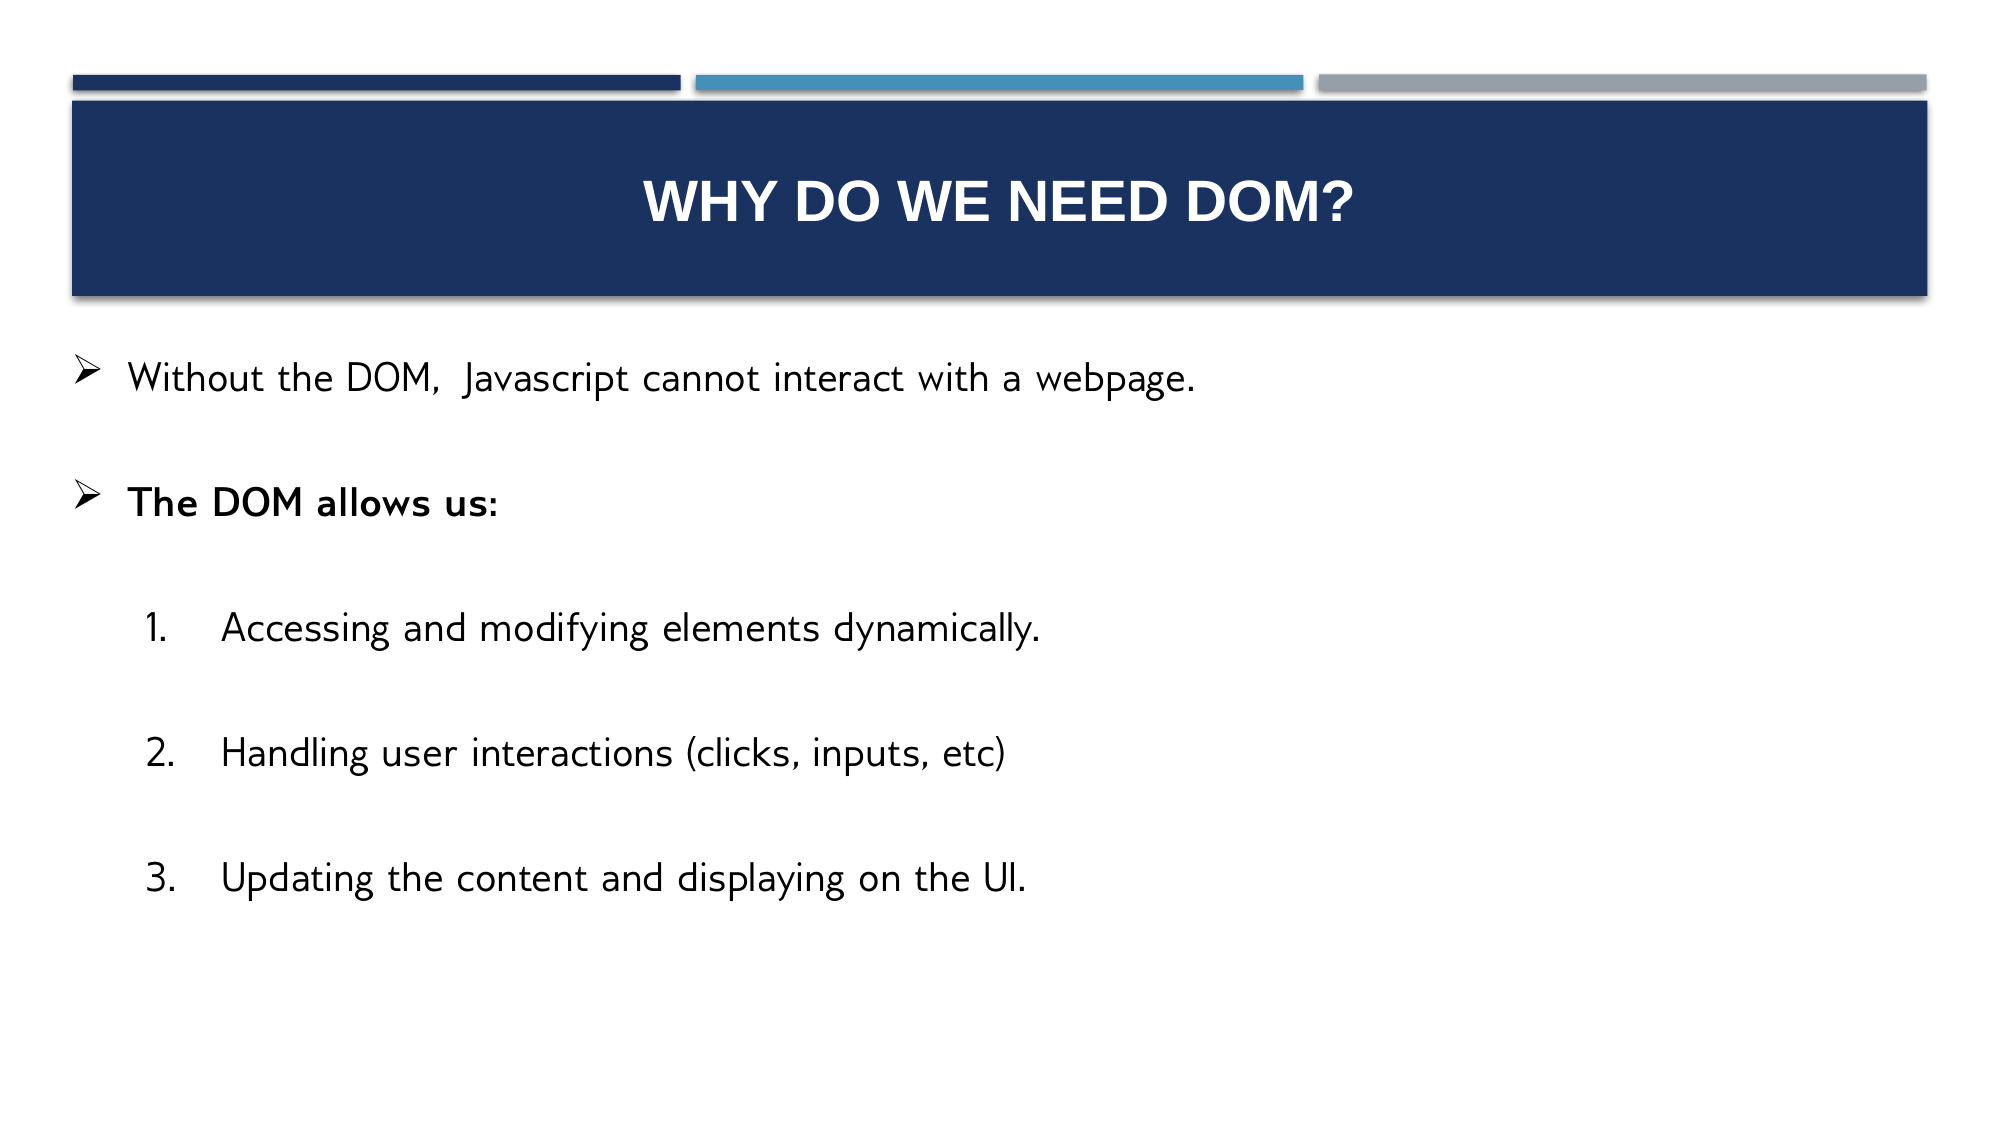

# WHY DO WE NEED DOM?
Without the DOM,  Javascript cannot interact with a webpage.
The DOM allows us:
Accessing and modifying elements dynamically.
Handling user interactions (clicks, inputs, etc)
Updating the content and displaying on the UI.